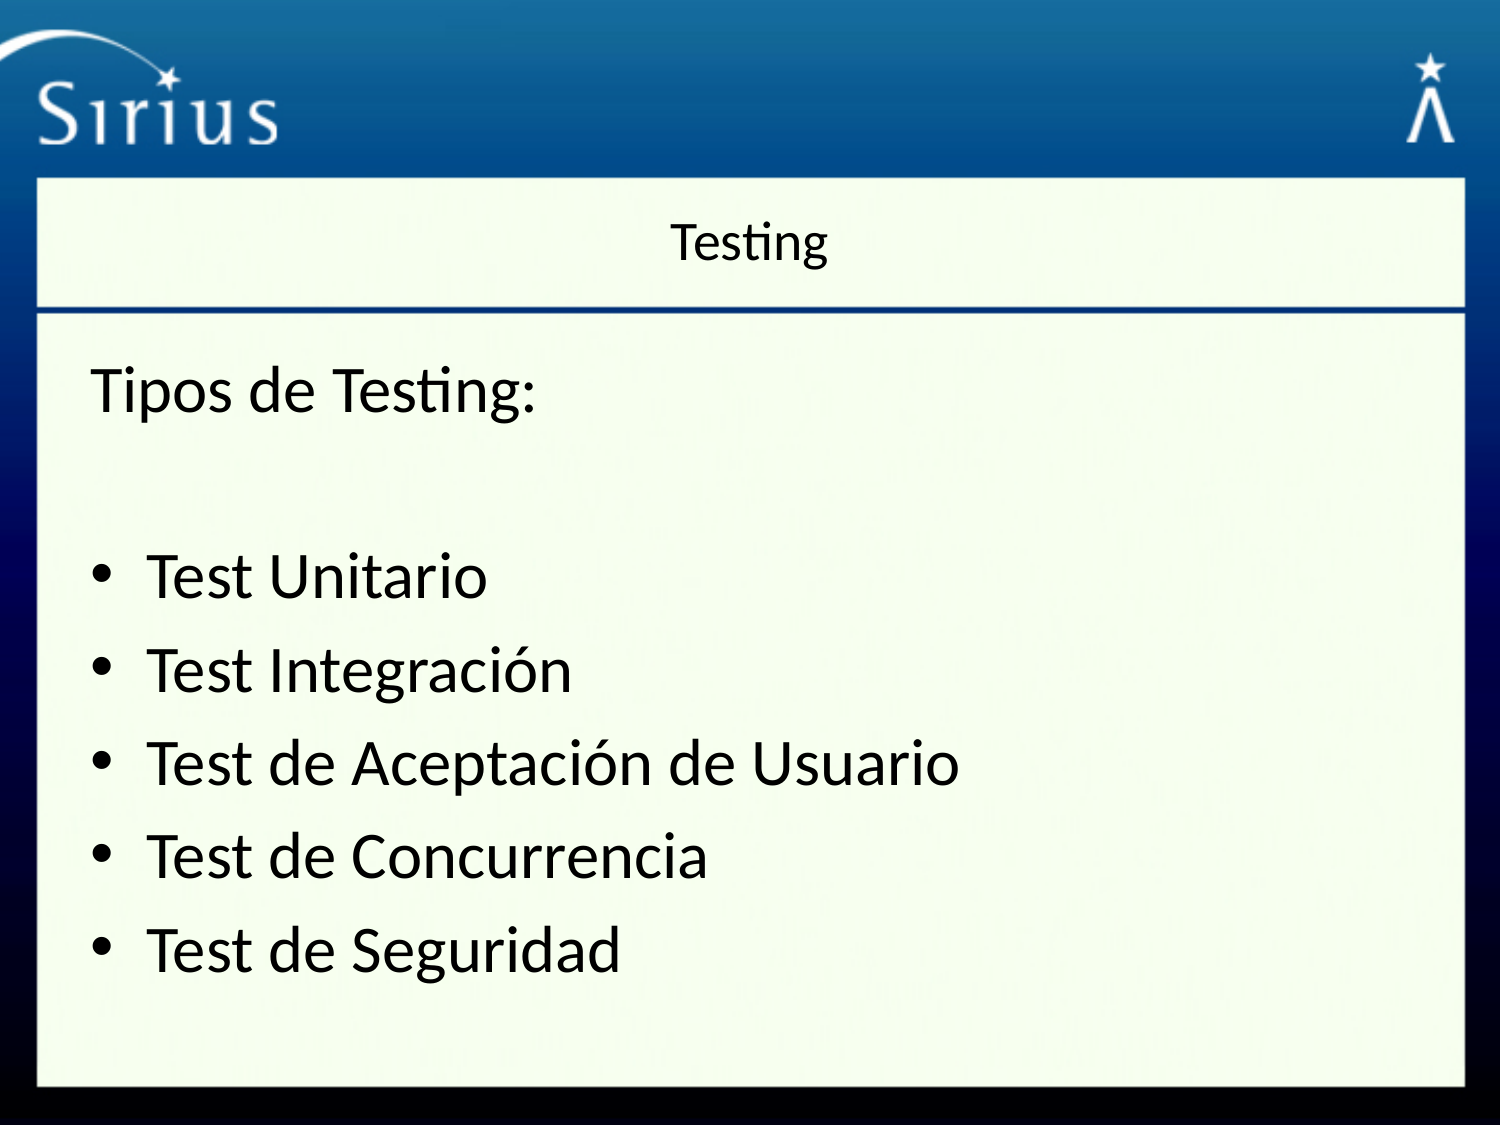

# Testing
Tipos de Testing:

Test Unitario
Test Integración
Test de Aceptación de Usuario
Test de Concurrencia
Test de Seguridad